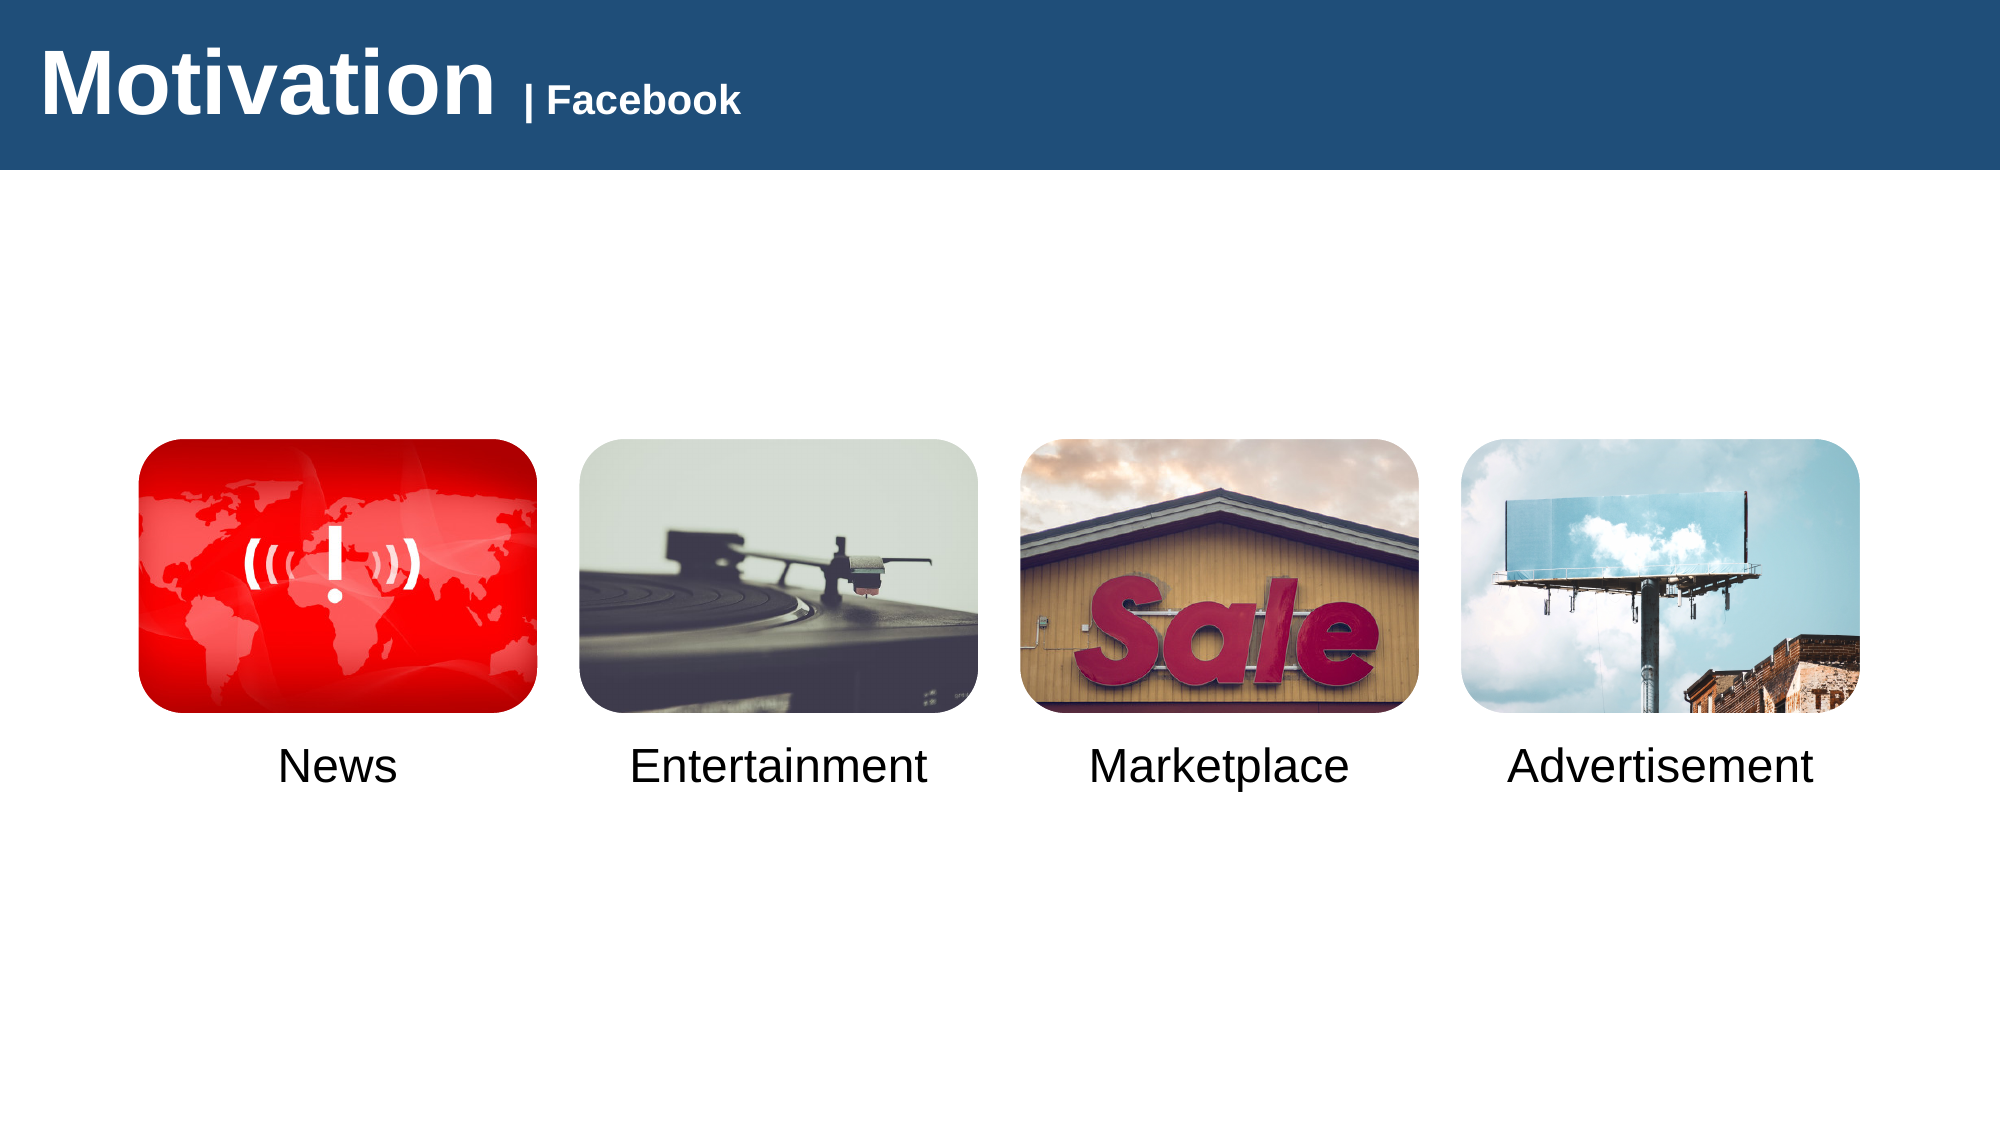

# Motivation | Facebook
News
Entertainment
Marketplace
Advertisement